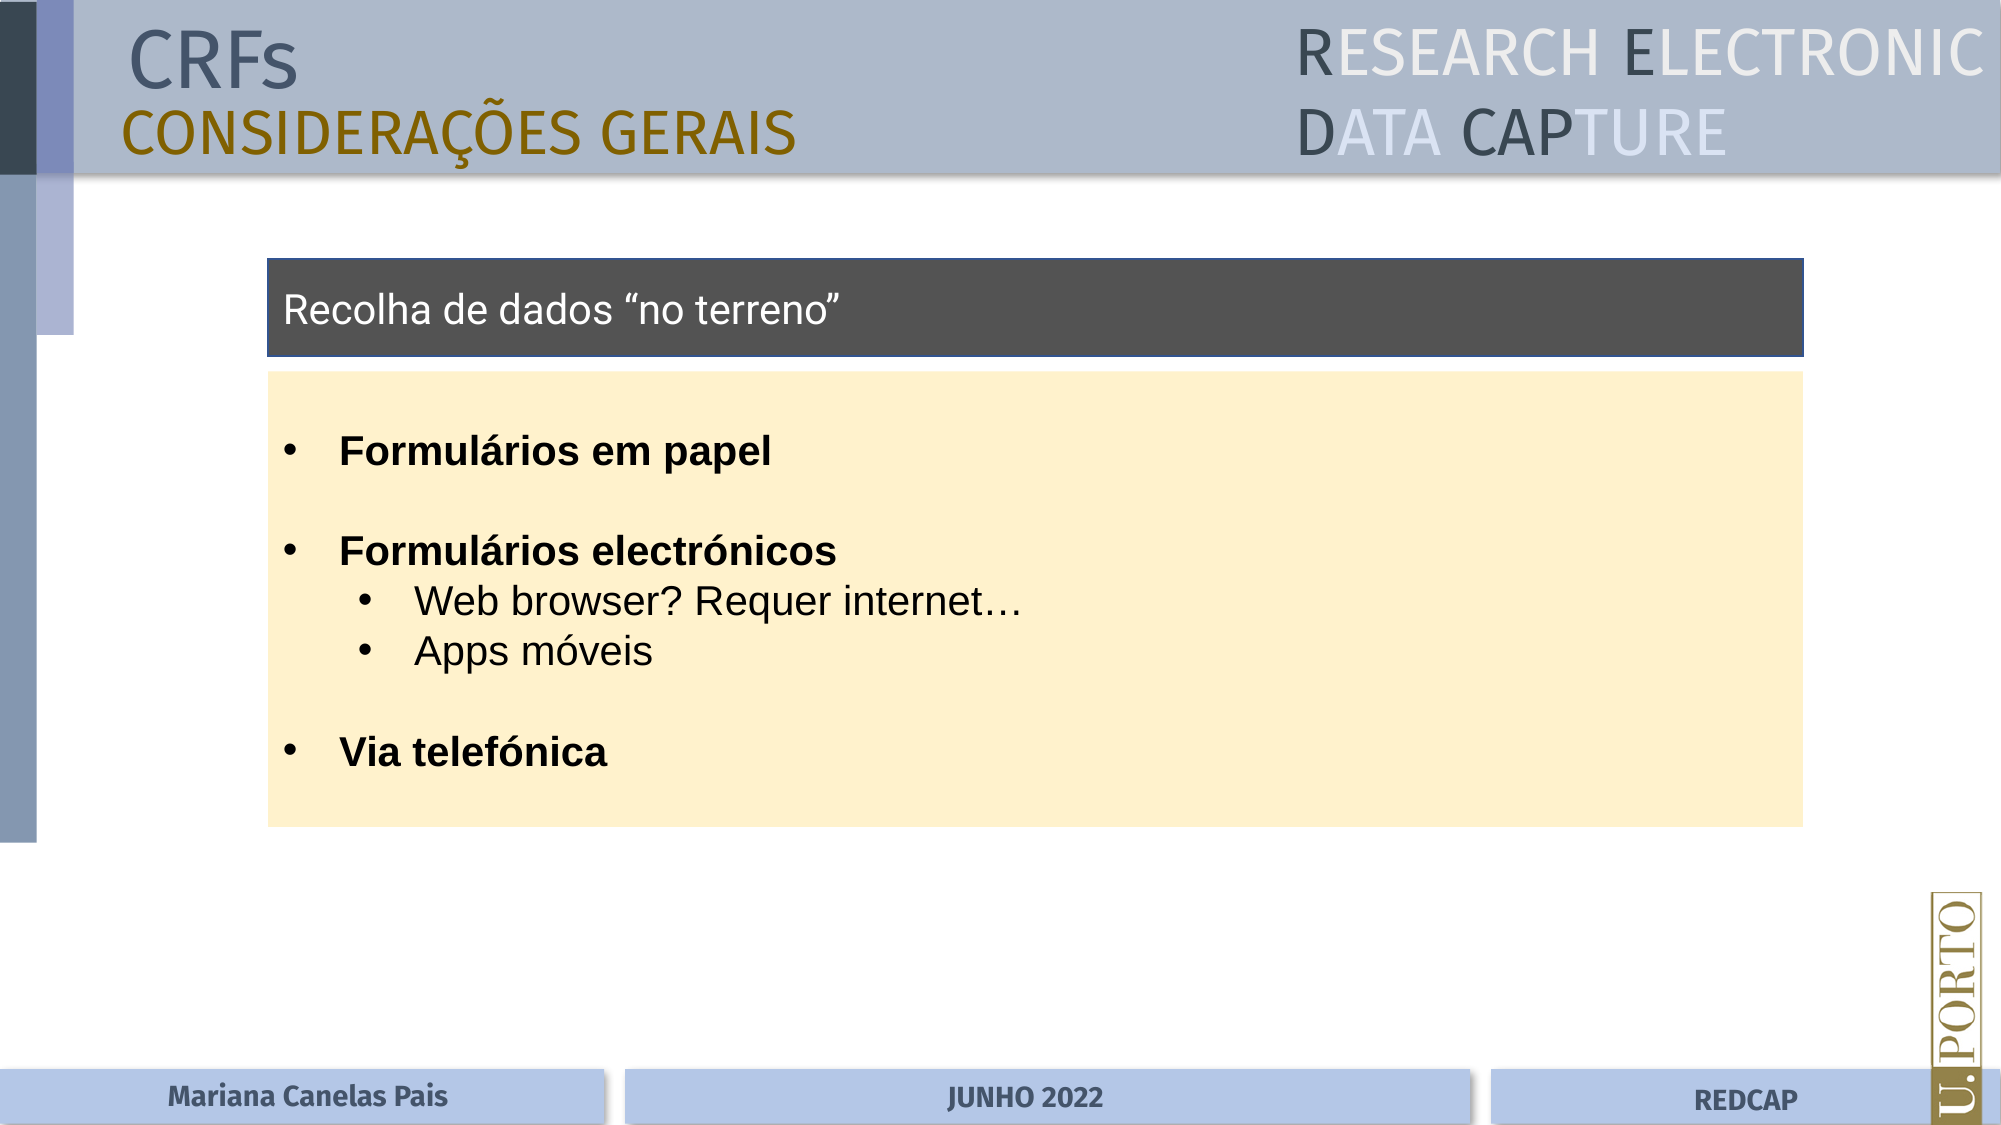

CRFs
CONSIDERAÇÕES GERAIS
Recolha de dados “no terreno”
Formulários em papel

Formulários electrónicos
Web browser? Requer internet…
Apps móveis

Via telefónica